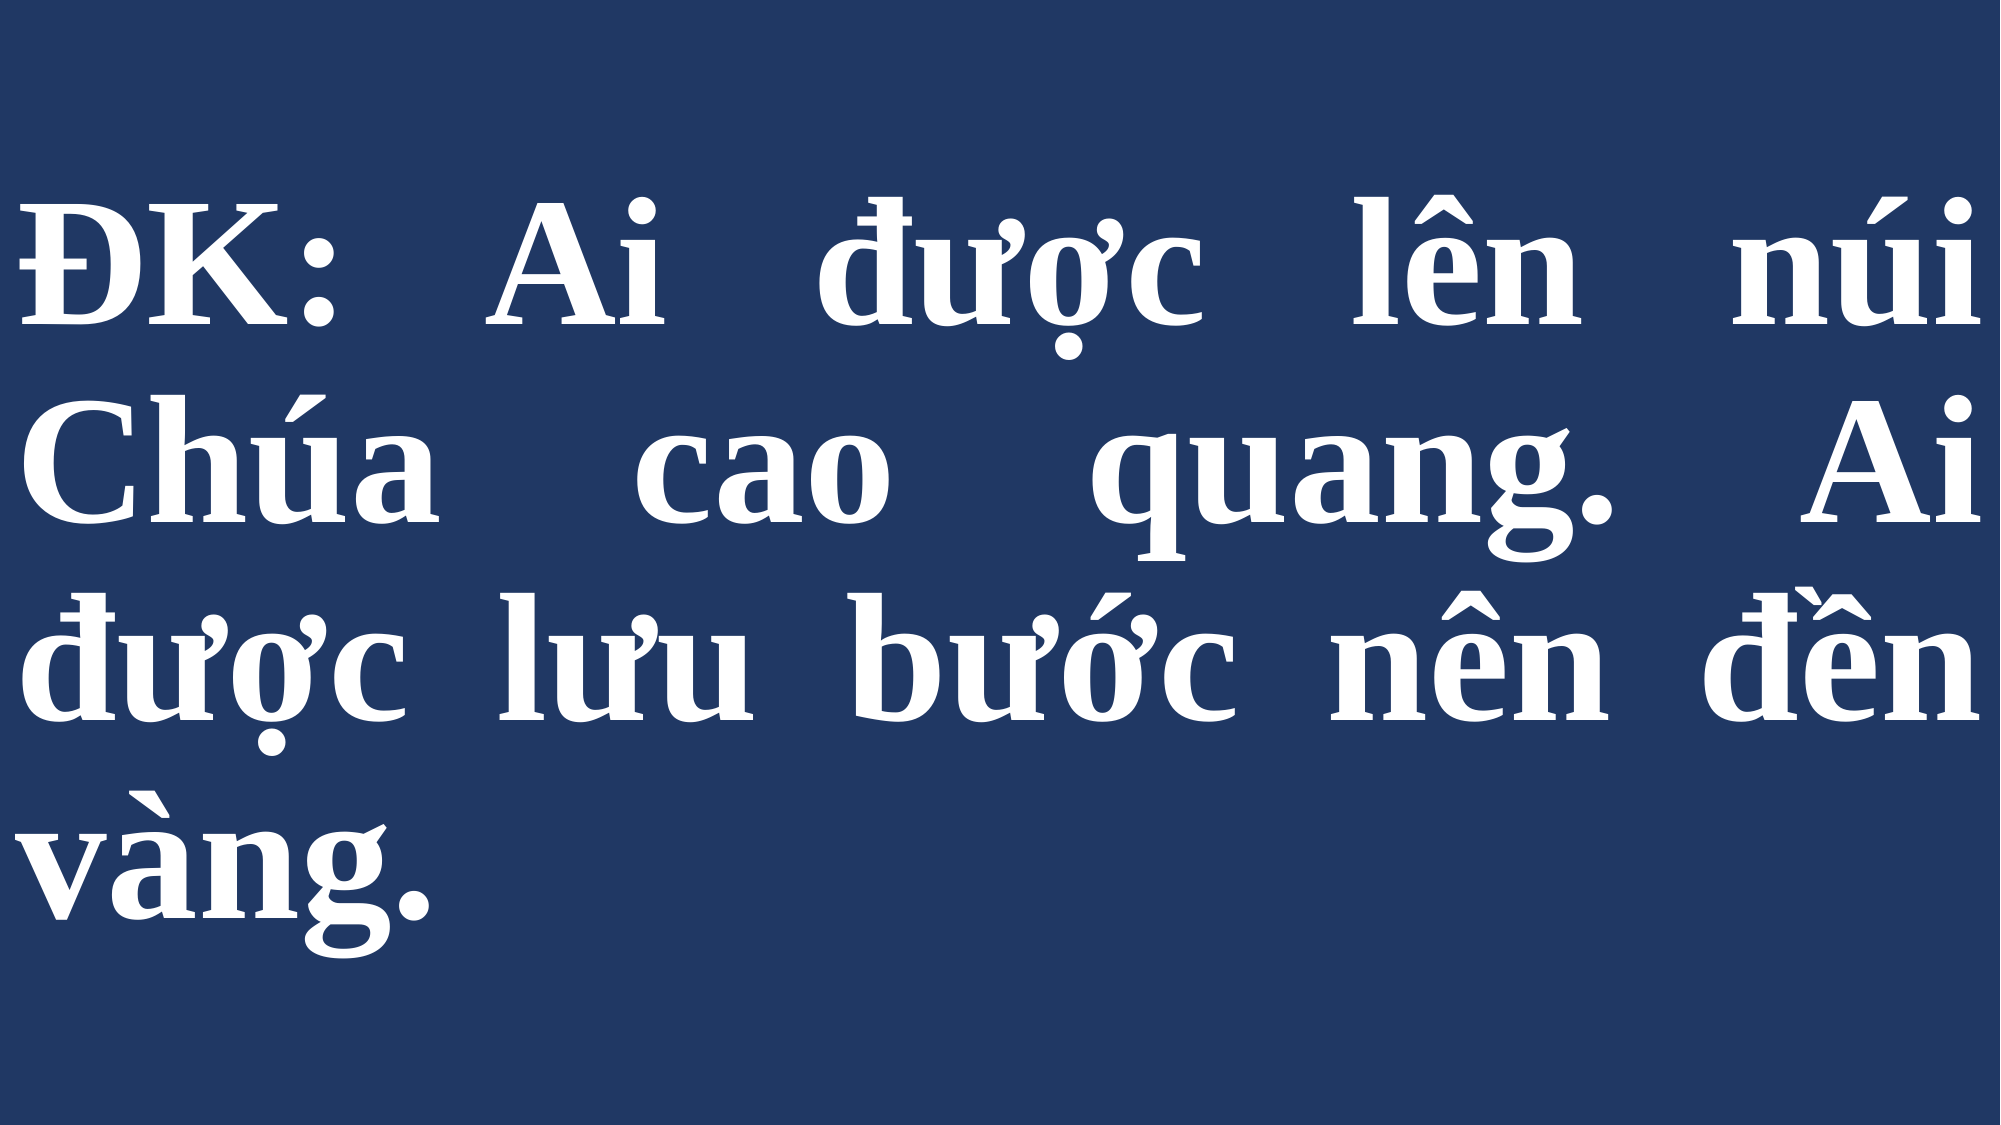

# ĐK: Ai được lên núi Chúa cao quang. Ai được lưu bước nên đền vàng.